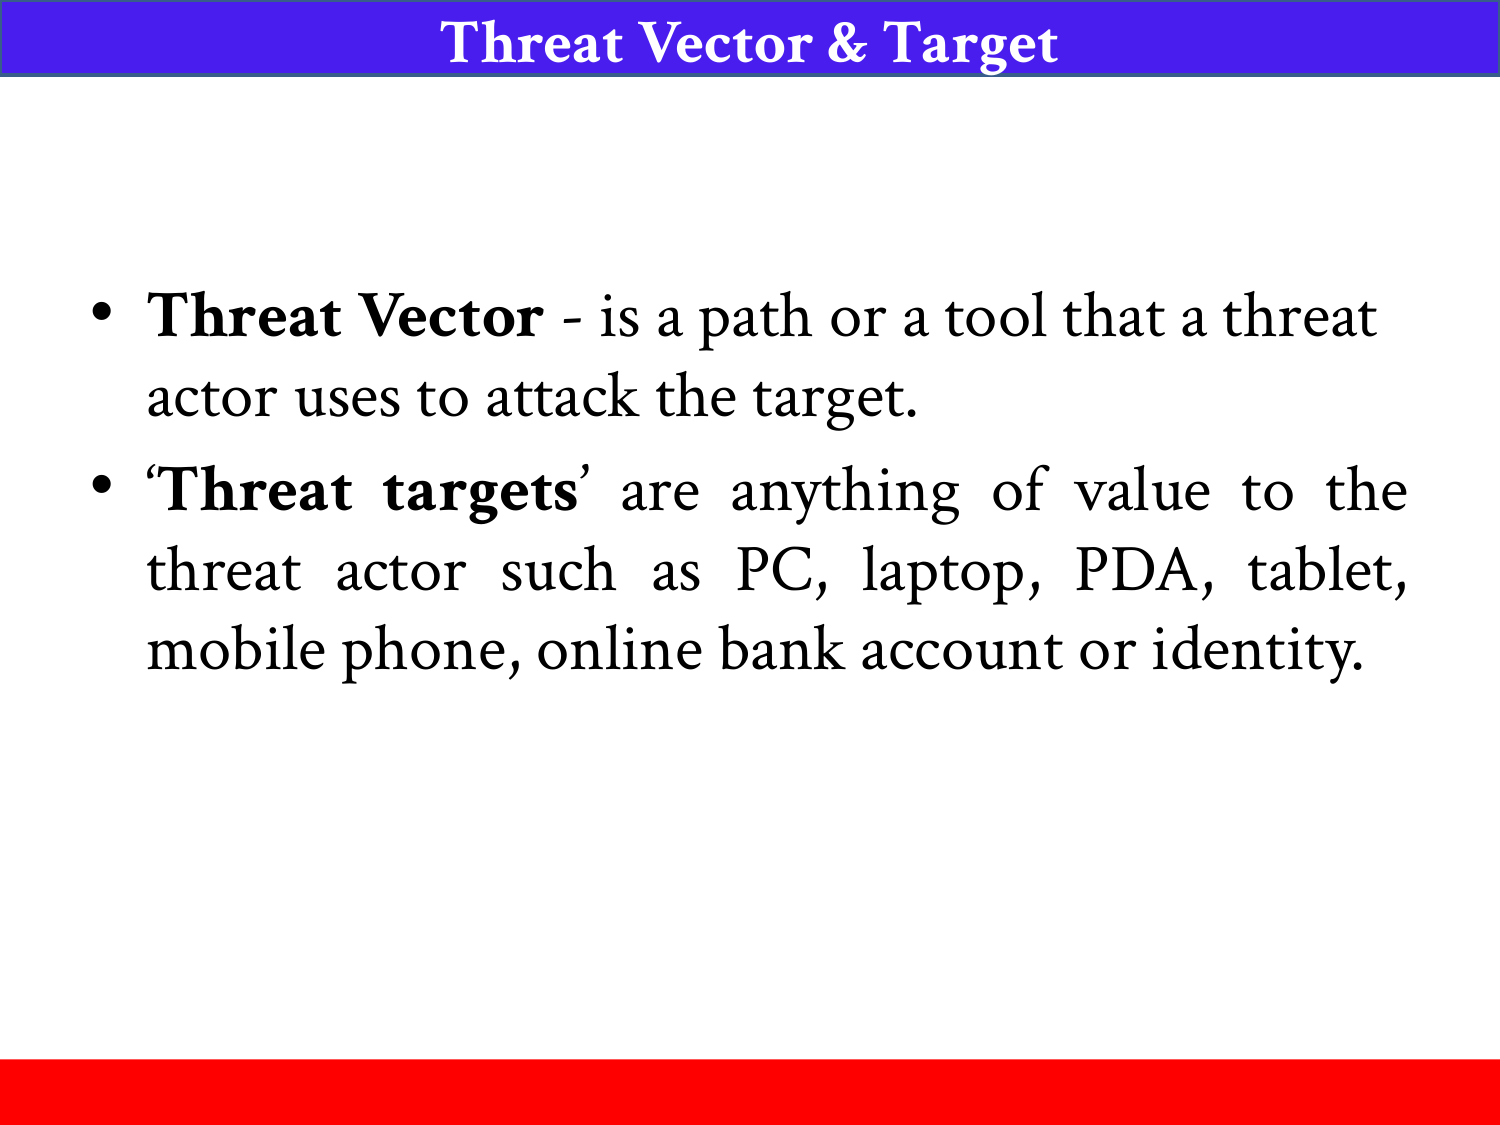

Threat Vector & Target
Threat Vector - is a path or a tool that a threat actor uses to attack the target.
‘Threat targets’ are anything of value to the threat actor such as PC, laptop, PDA, tablet, mobile phone, online bank account or identity.